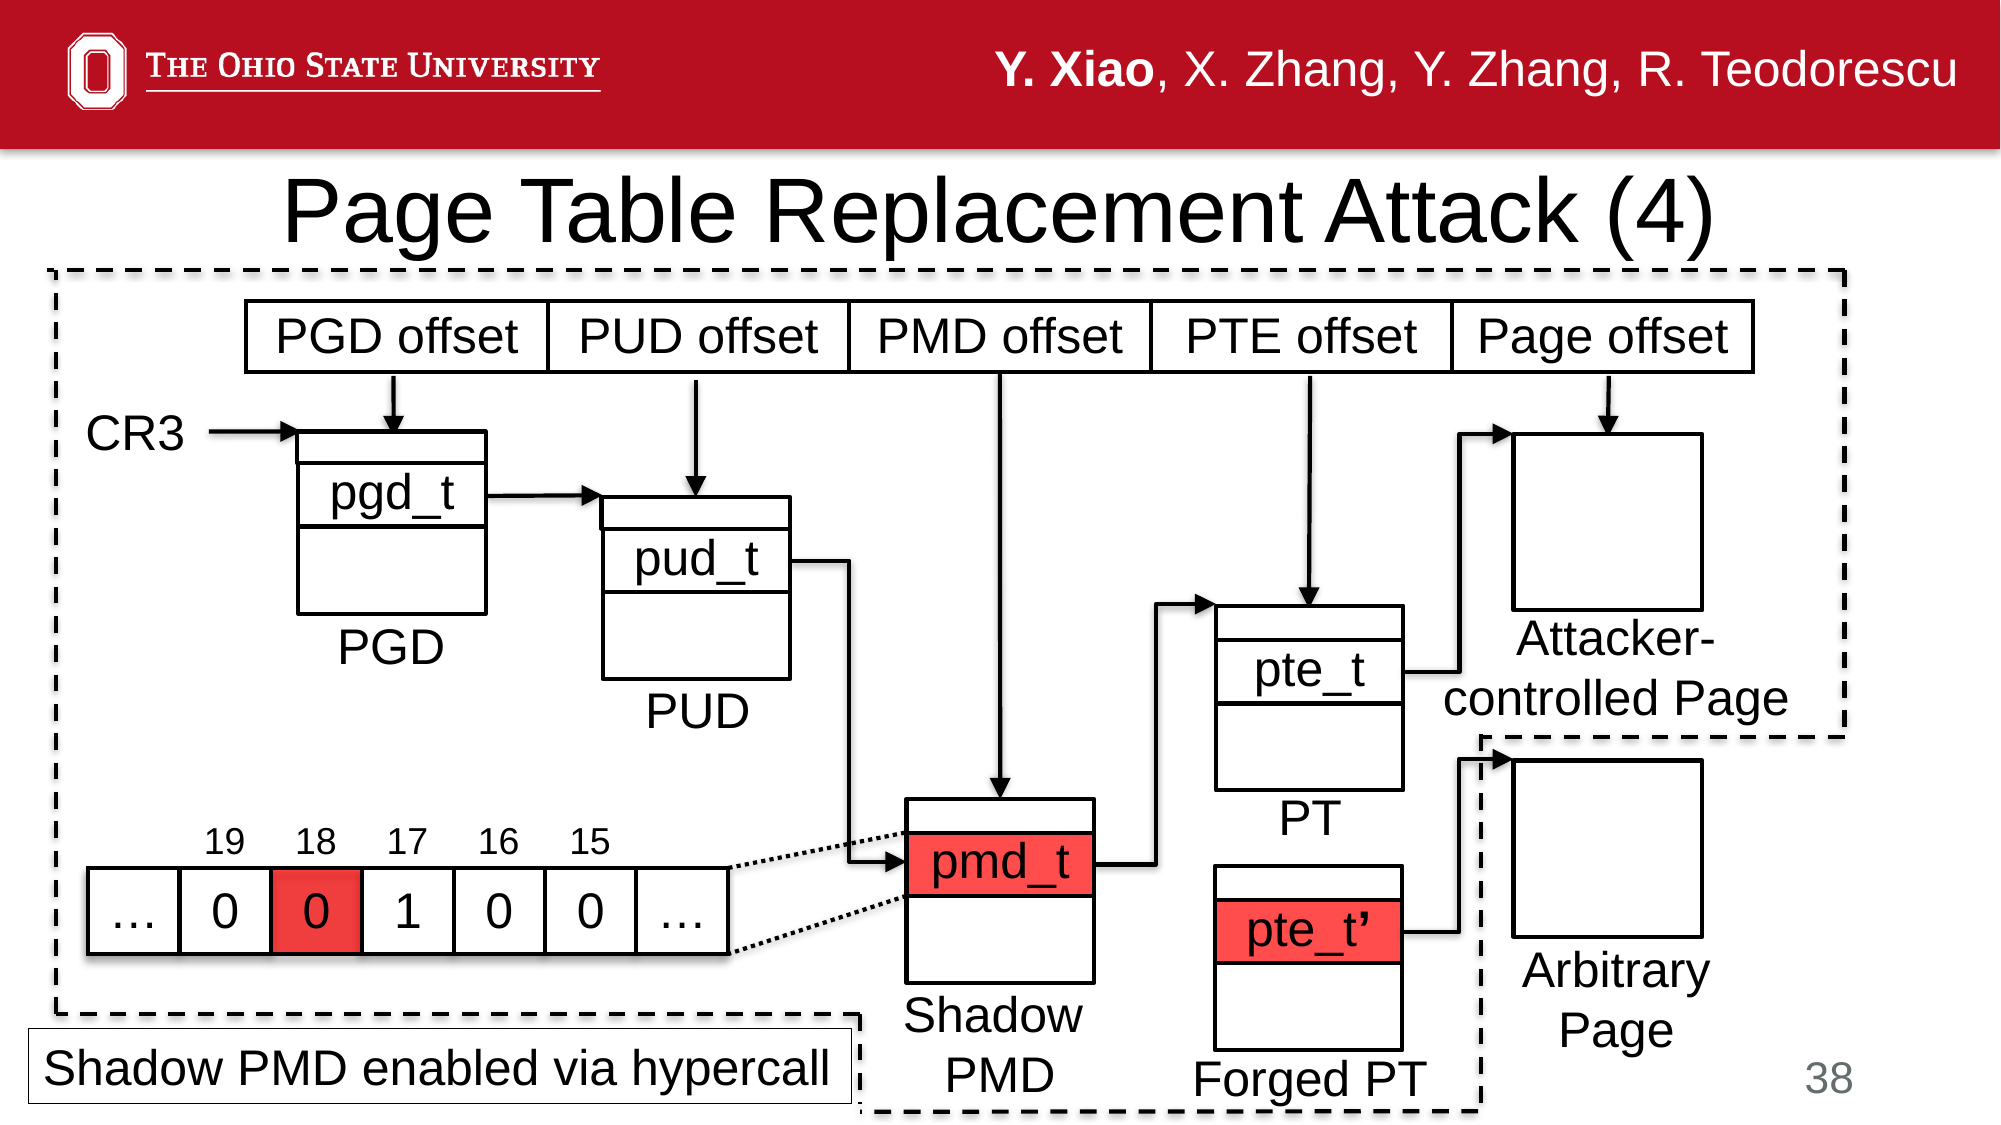

Y. Xiao, X. Zhang, Y. Zhang, R. Teodorescu
# Page Table Replacement Attack (4)
| PGD offset | PUD offset | PMD offset | PTE offset | Page offset |
| --- | --- | --- | --- | --- |
CR3

pgd_t

pud_t

Attacker-controlled Page

PGD
pte_t
PUD

PT
|  | 19 | 18 | 17 | 16 | 15 |  |
| --- | --- | --- | --- | --- | --- | --- |

pmd_t

| … | 0 | 0 | 1 | 0 | 0 | … |
| --- | --- | --- | --- | --- | --- | --- |

pte_t’
Arbitrary Page

Shadow
PMD
Shadow PMD enabled via hypercall
Forged PT